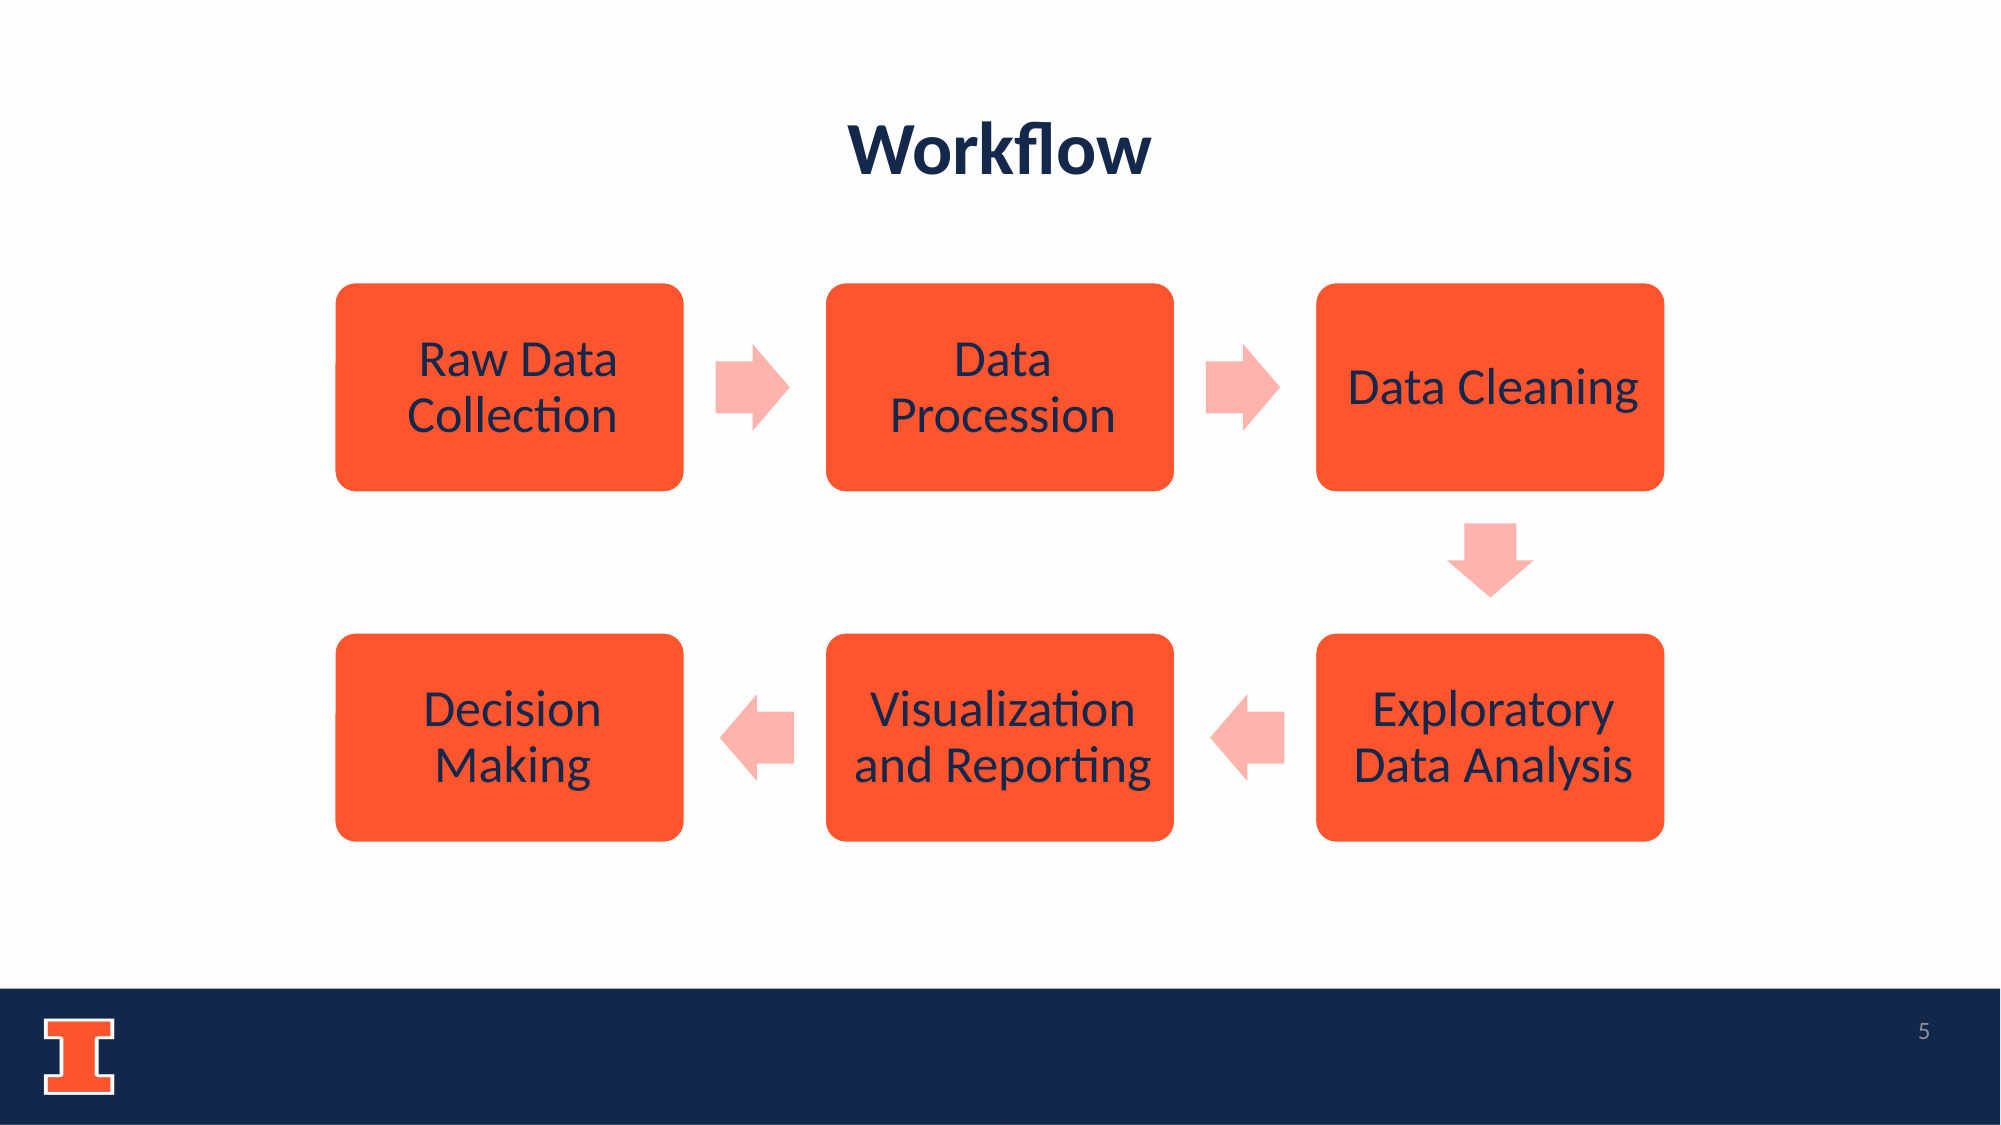

Workflow
 Raw Data Collection

Data Procession

Data Cleaning

Exploratory Data Analysis

Visualization and Reporting

Decision Making

5